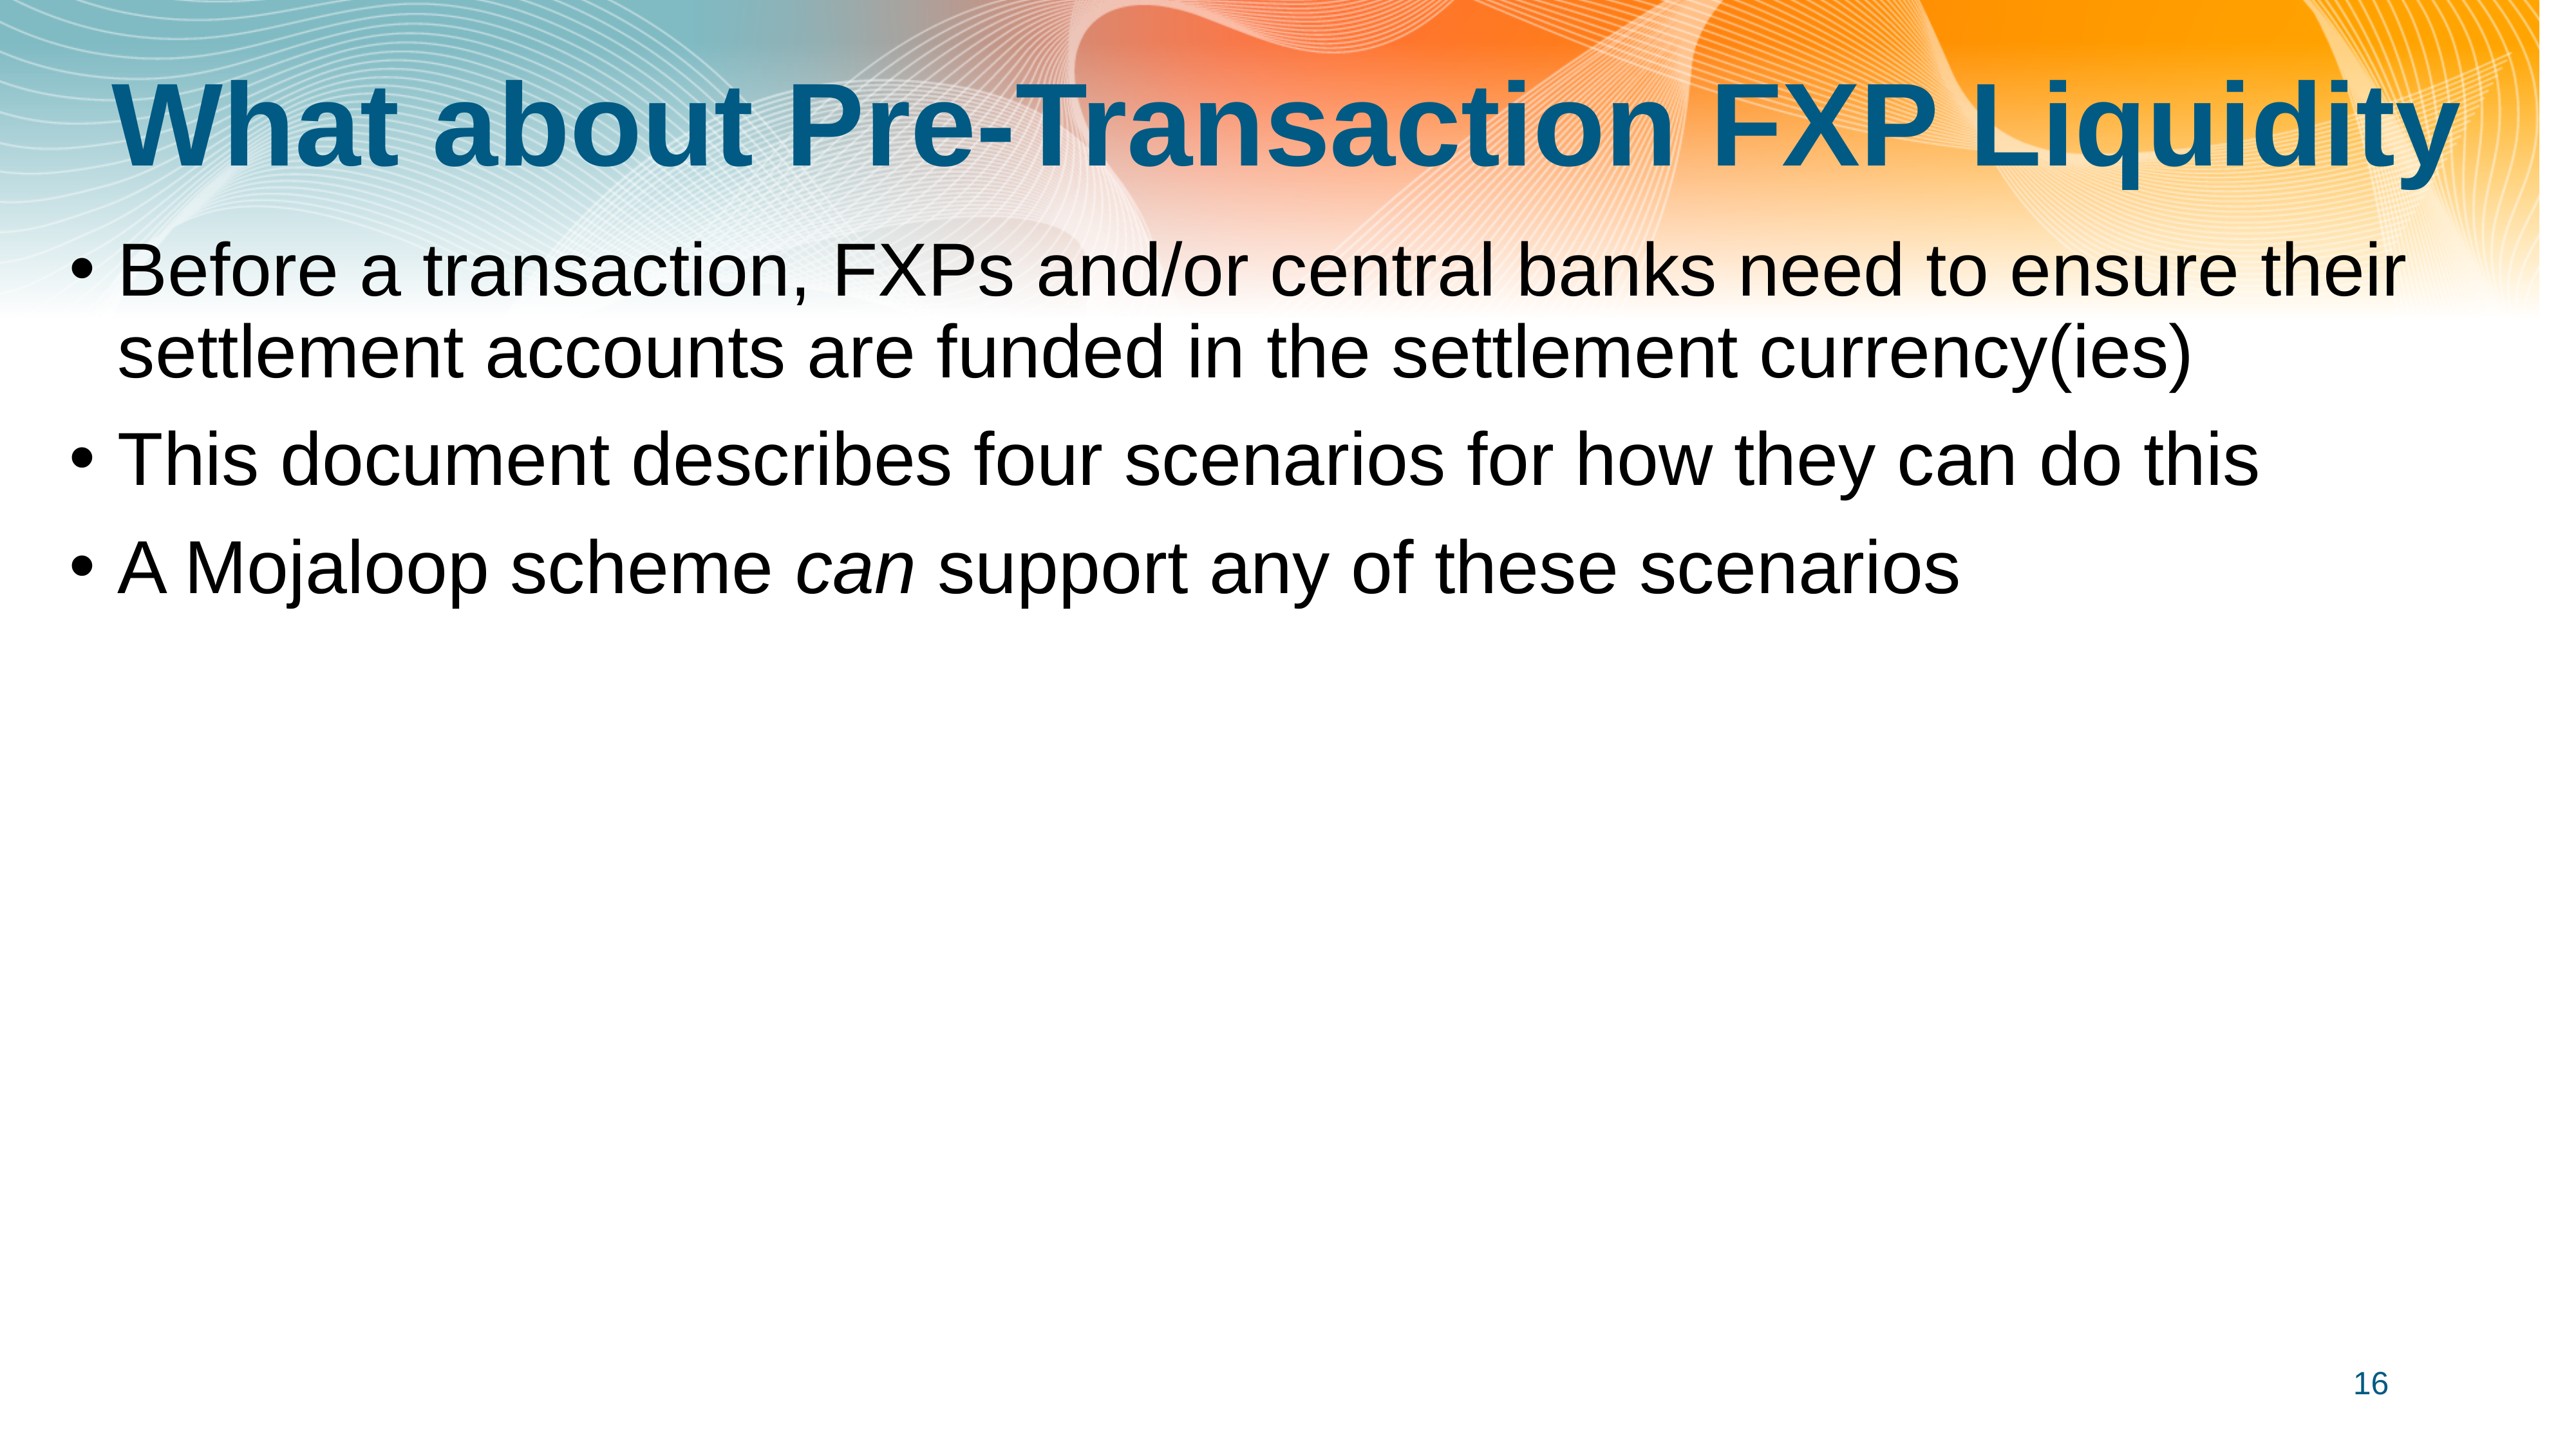

# What about Pre-Transaction FXP Liquidity
Before a transaction, FXPs and/or central banks need to ensure their settlement accounts are funded in the settlement currency(ies)
This document describes four scenarios for how they can do this
A Mojaloop scheme can support any of these scenarios
16